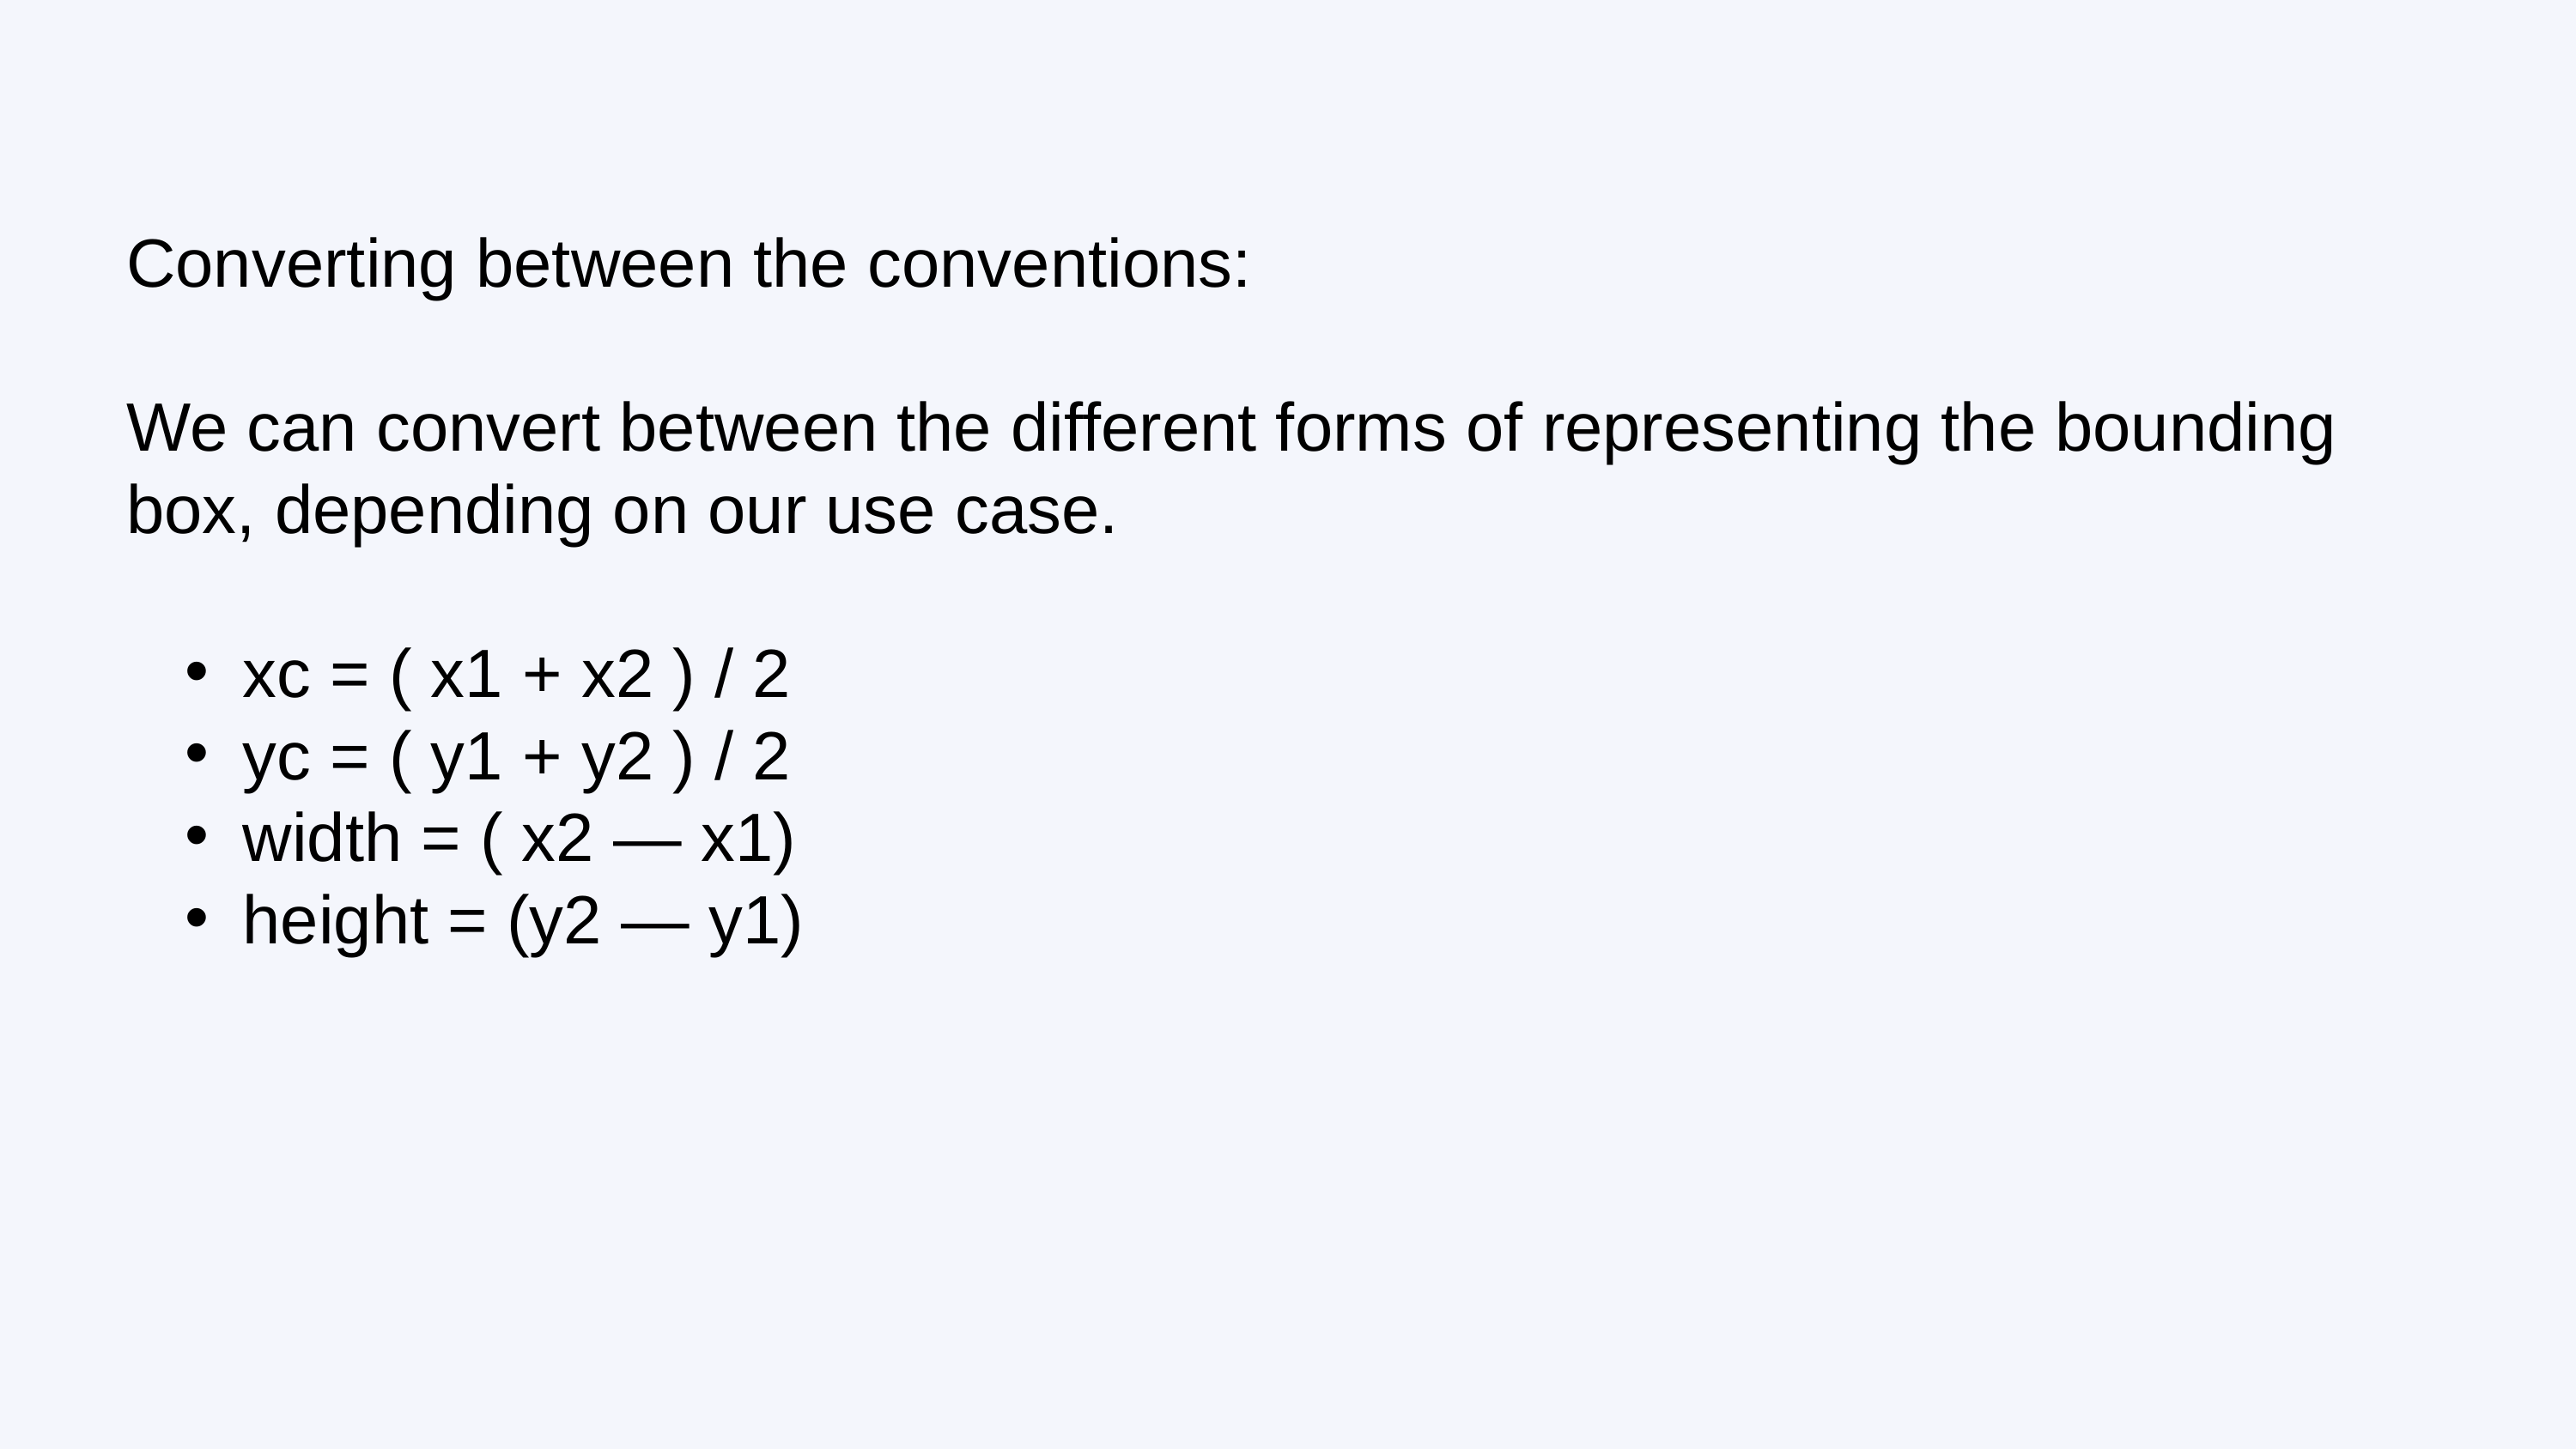

Converting between the conventions:

We can convert between the different forms of representing the bounding box, depending on our use case.

xc = ( x1 + x2 ) / 2
yc = ( y1 + y2 ) / 2
width = ( x2 — x1)
height = (y2 — y1)